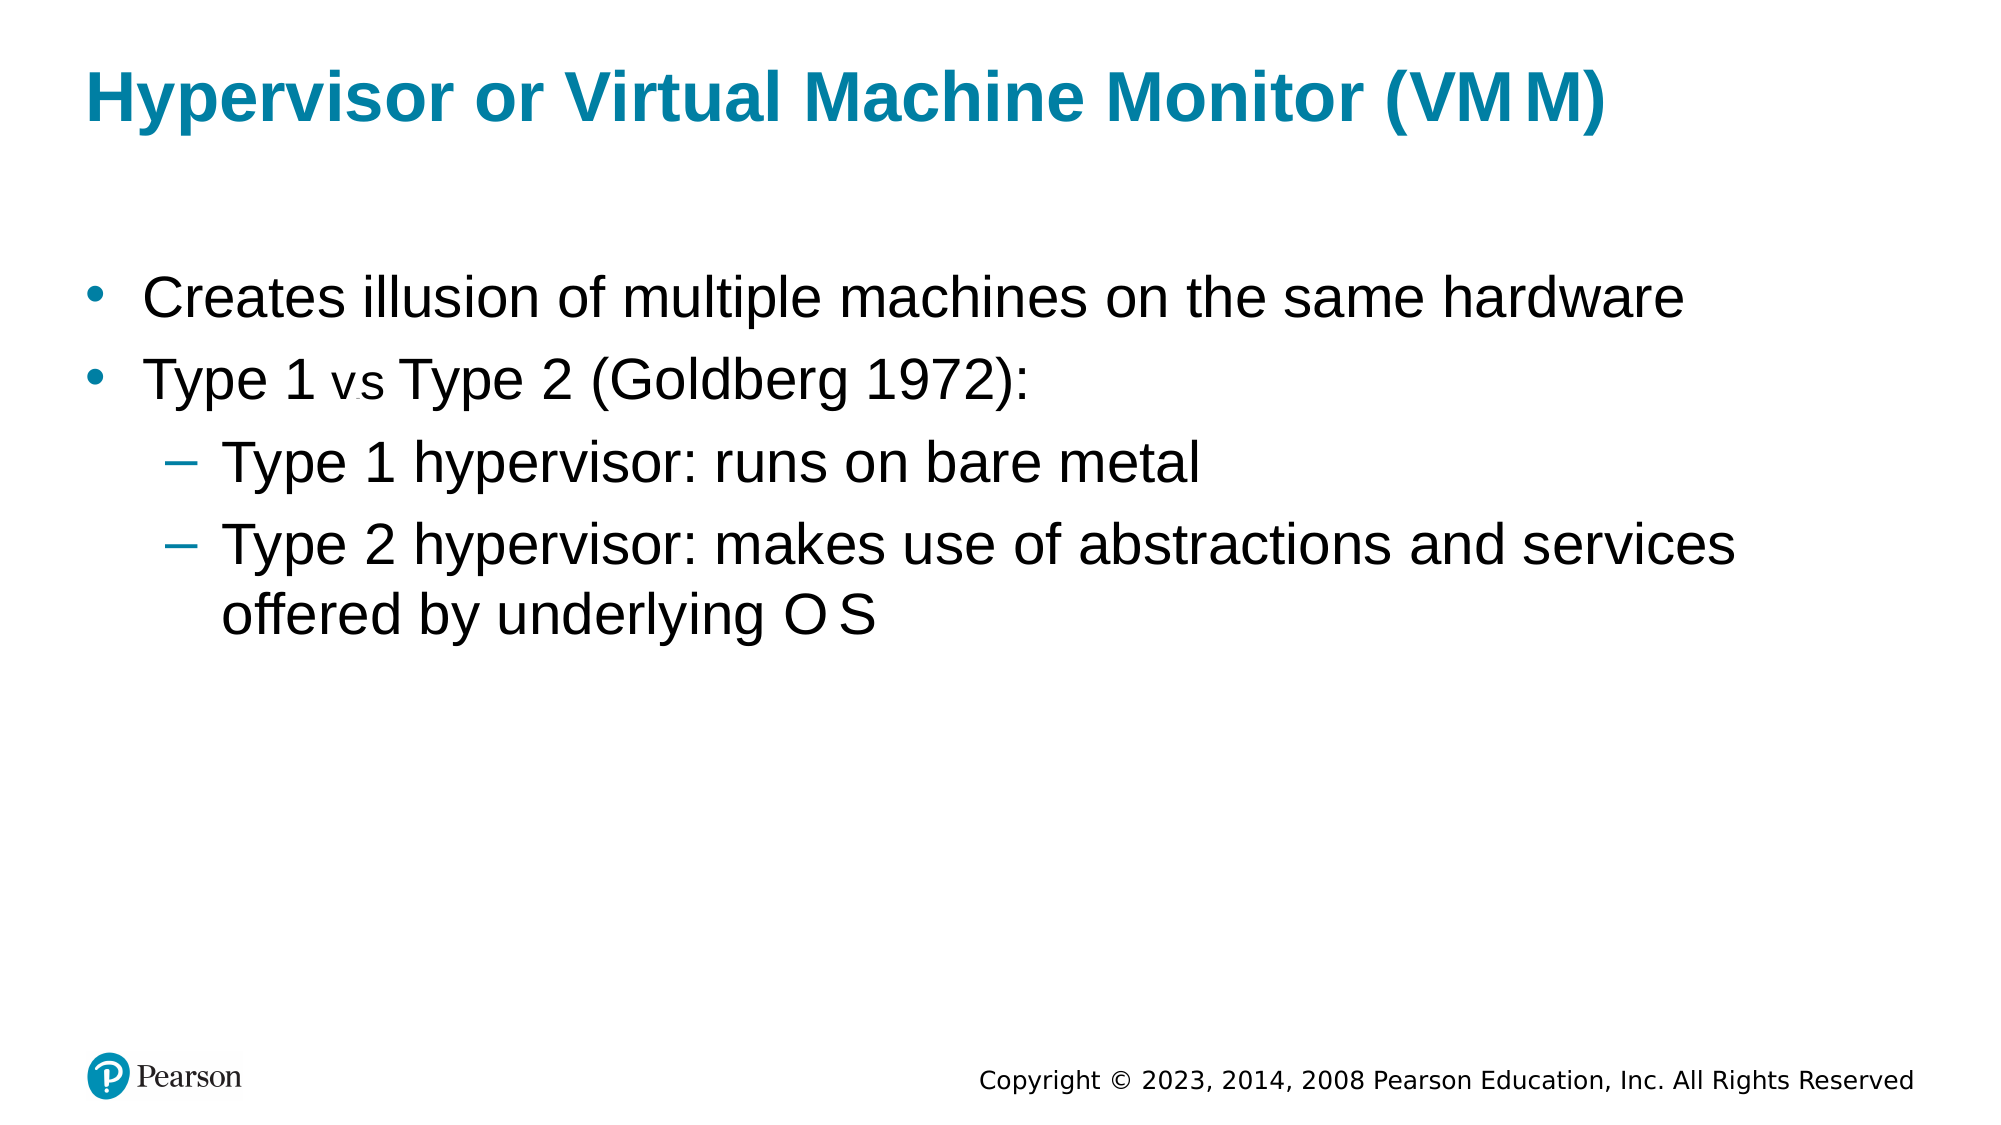

# Hypervisor or Virtual Machine Monitor (V M M)
Creates illusion of multiple machines on the same hardware
Type 1 versus Type 2 (Goldberg 1972):
Type 1 hypervisor: runs on bare metal
Type 2 hypervisor: makes use of abstractions and services offered by underlying O S